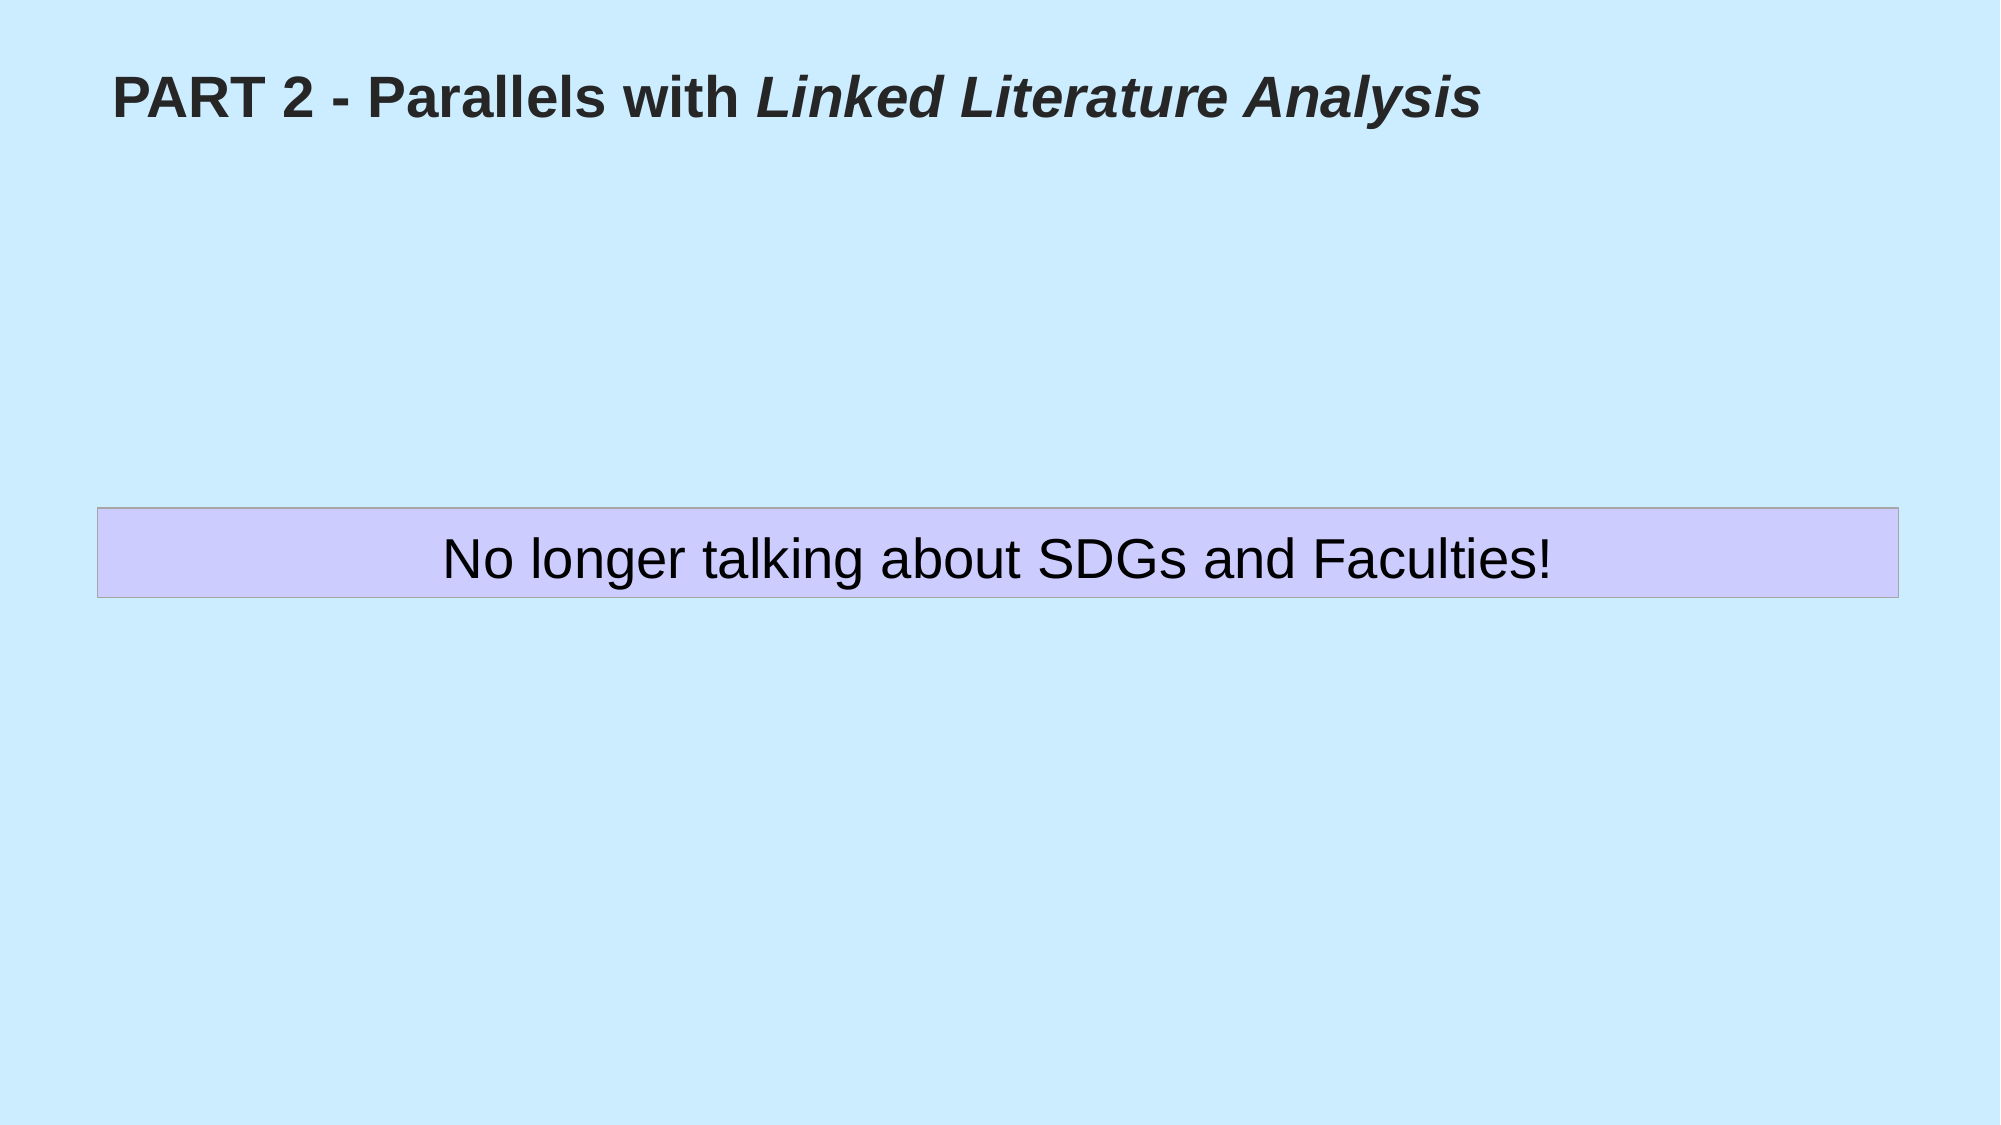

# PART 2 - Parallels with Linked Literature Analysis
No longer talking about SDGs and Faculties!